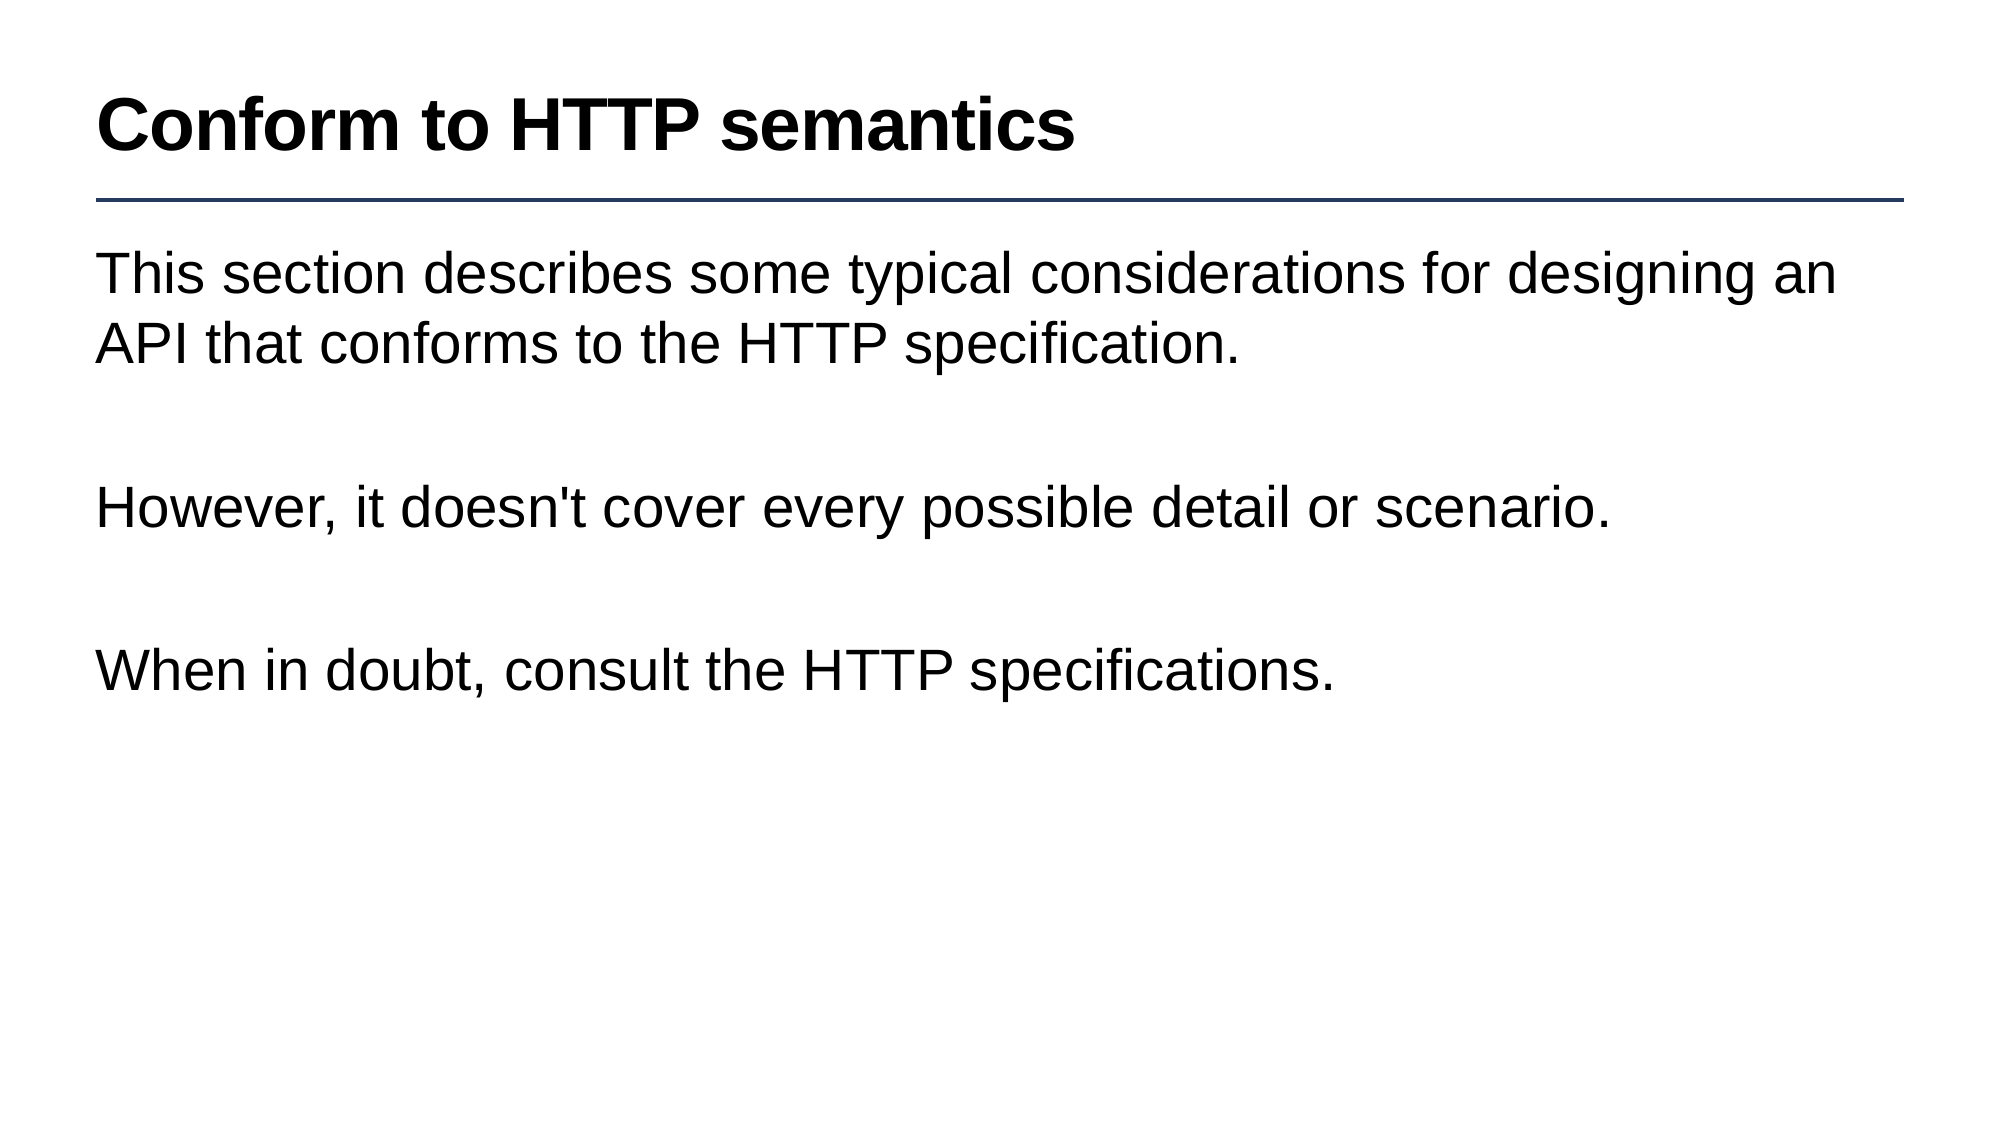

# Conform to HTTP semantics
This section describes some typical considerations for designing an API that conforms to the HTTP specification.

However, it doesn't cover every possible detail or scenario.

When in doubt, consult the HTTP specifications.